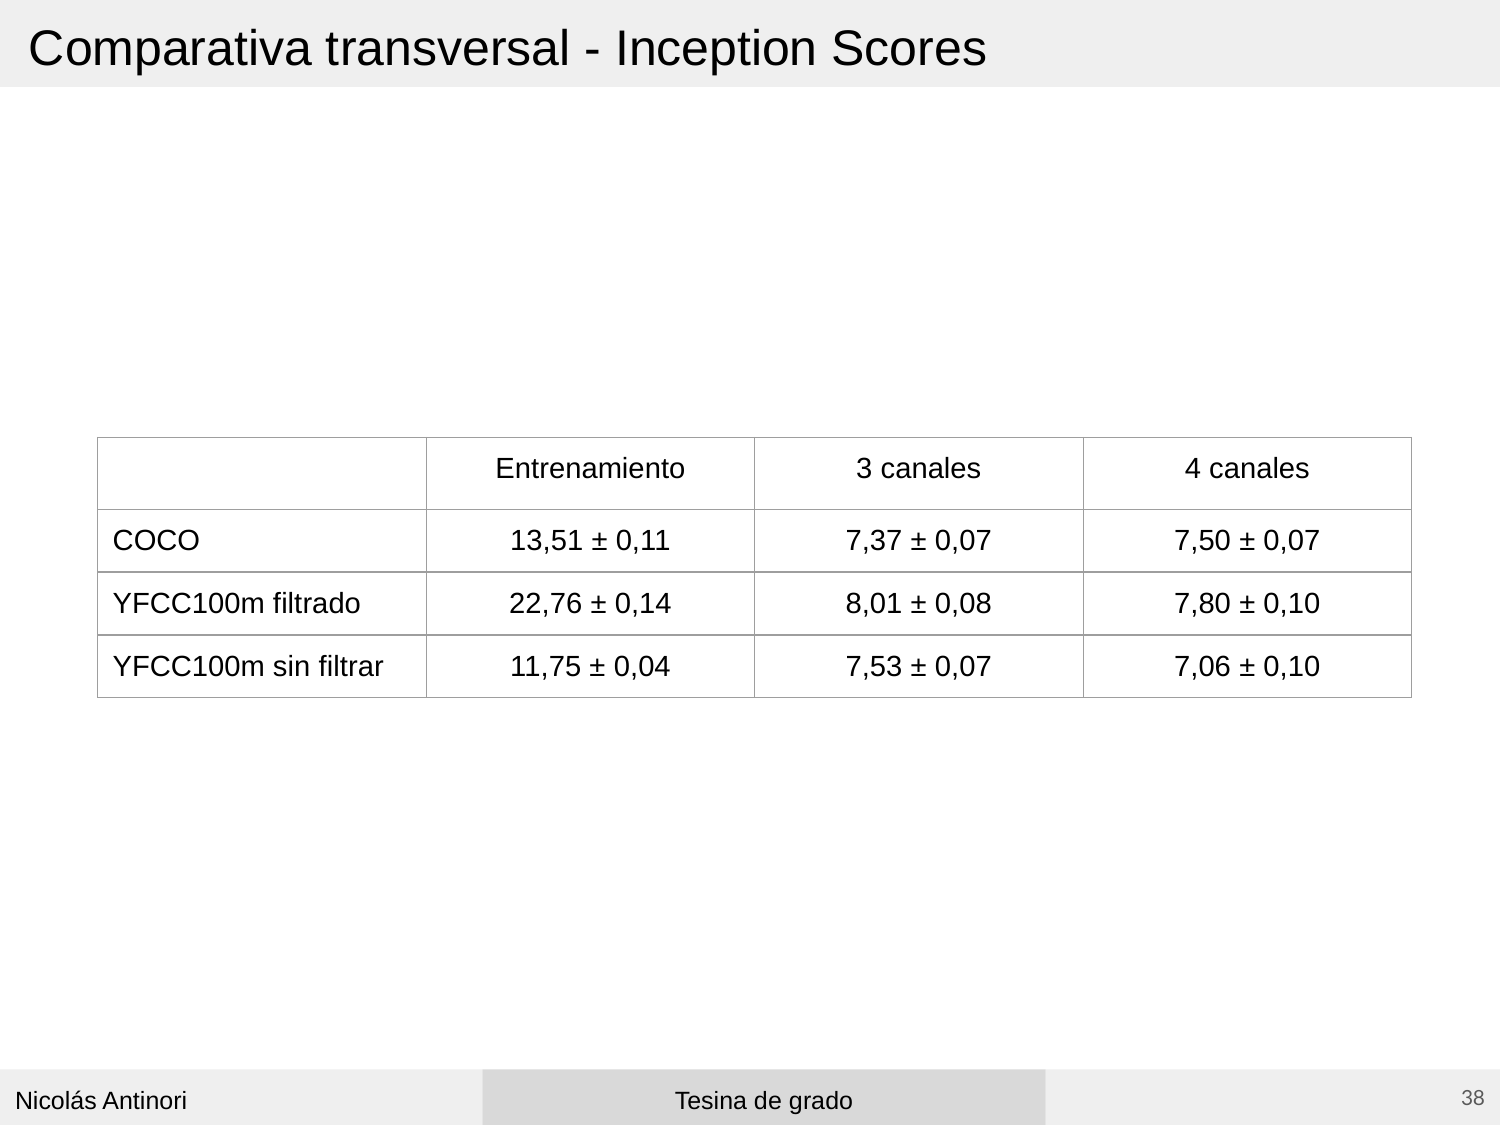

Comparativa transversal - Inception Scores
|  | Entrenamiento | 3 canales | 4 canales |
| --- | --- | --- | --- |
| COCO | 13,51 ± 0,11 | 7,37 ± 0,07 | 7,50 ± 0,07 |
| YFCC100m filtrado | 22,76 ± 0,14 | 8,01 ± 0,08 | 7,80 ± 0,10 |
| YFCC100m sin filtrar | 11,75 ± 0,04 | 7,53 ± 0,07 | 7,06 ± 0,10 |
Nicolás Antinori
Tesina de grado
38